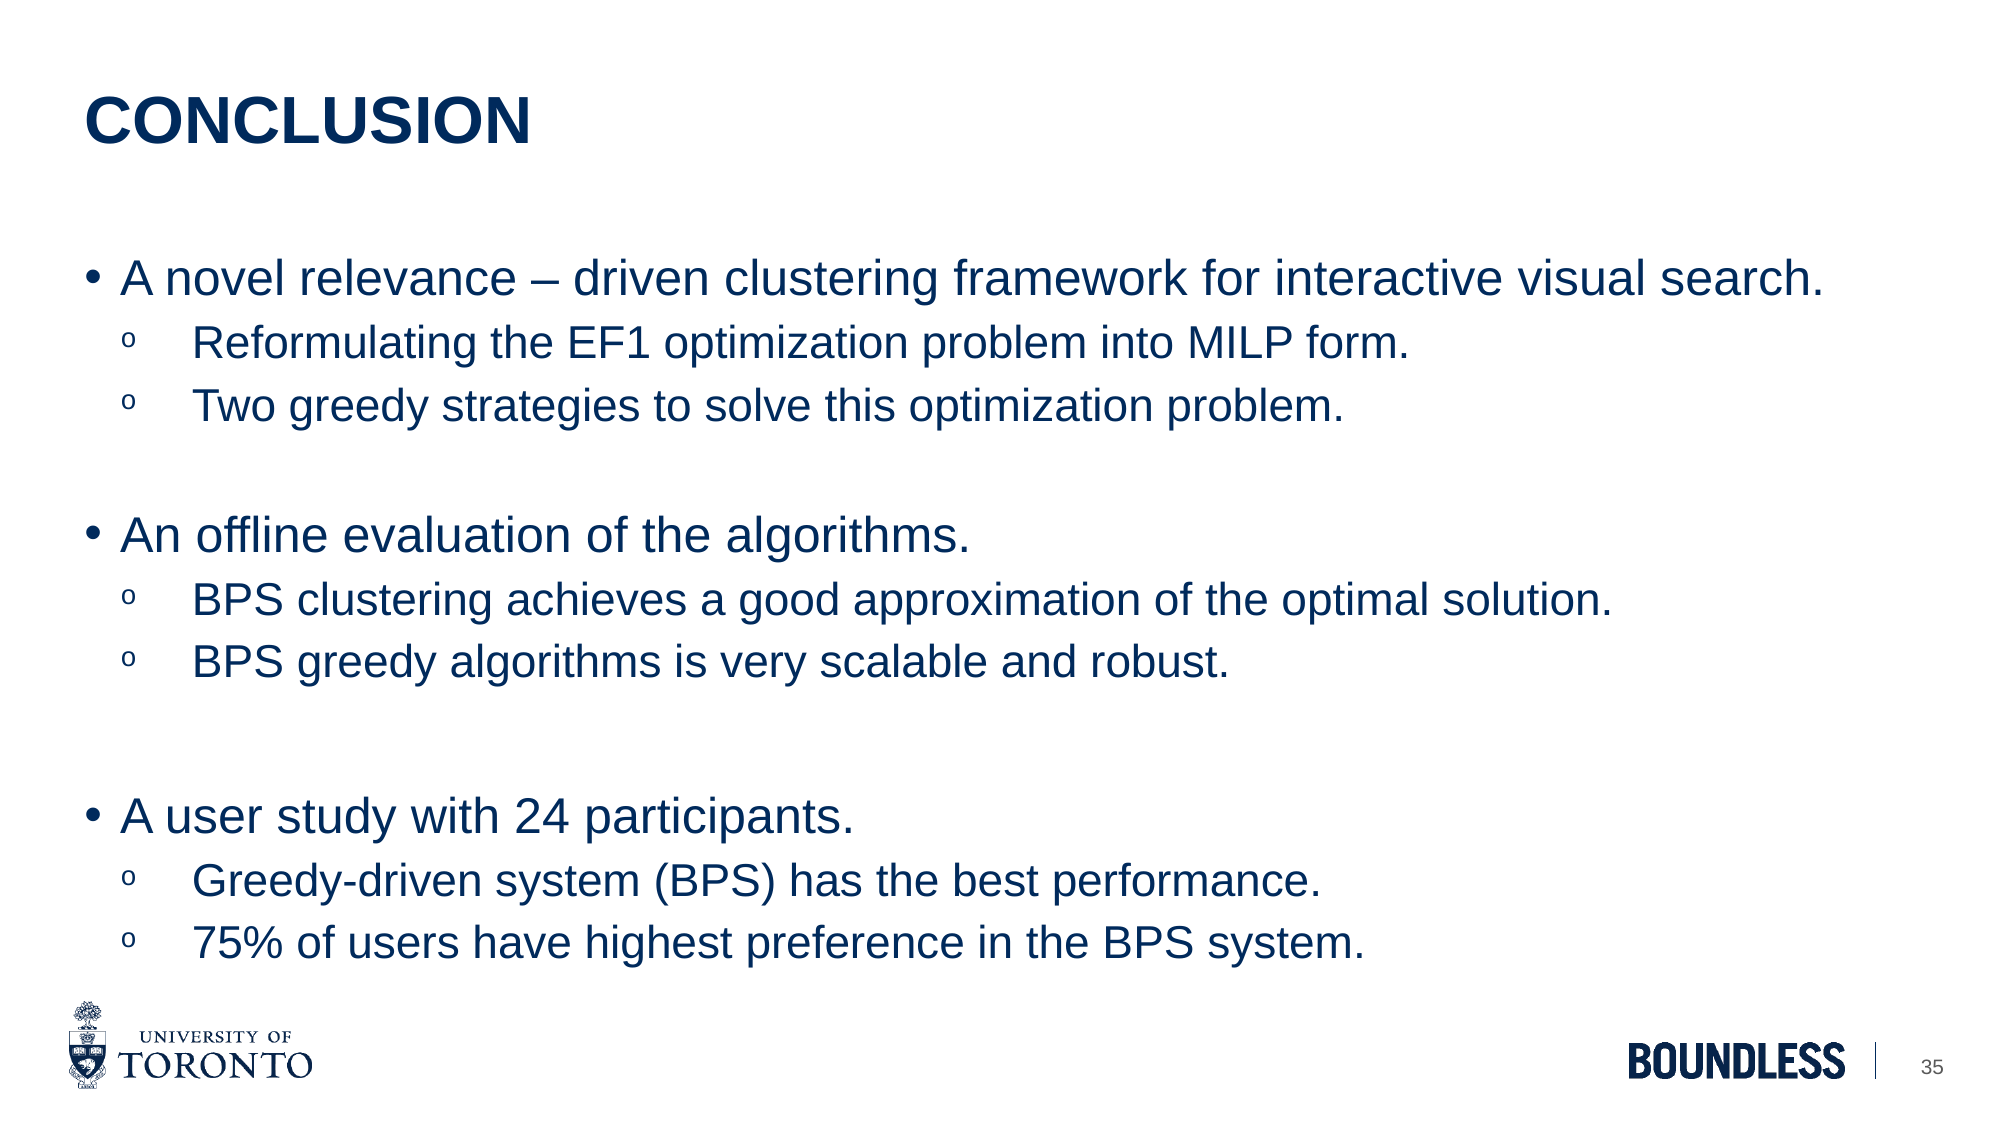

# Conclusion
A novel relevance – driven clustering framework for interactive visual search.
Reformulating the EF1 optimization problem into MILP form.
Two greedy strategies to solve this optimization problem.

An offline evaluation of the algorithms.
BPS clustering achieves a good approximation of the optimal solution.
BPS greedy algorithms is very scalable and robust.

A user study with 24 participants.
Greedy-driven system (BPS) has the best performance.
75% of users have highest preference in the BPS system.
35